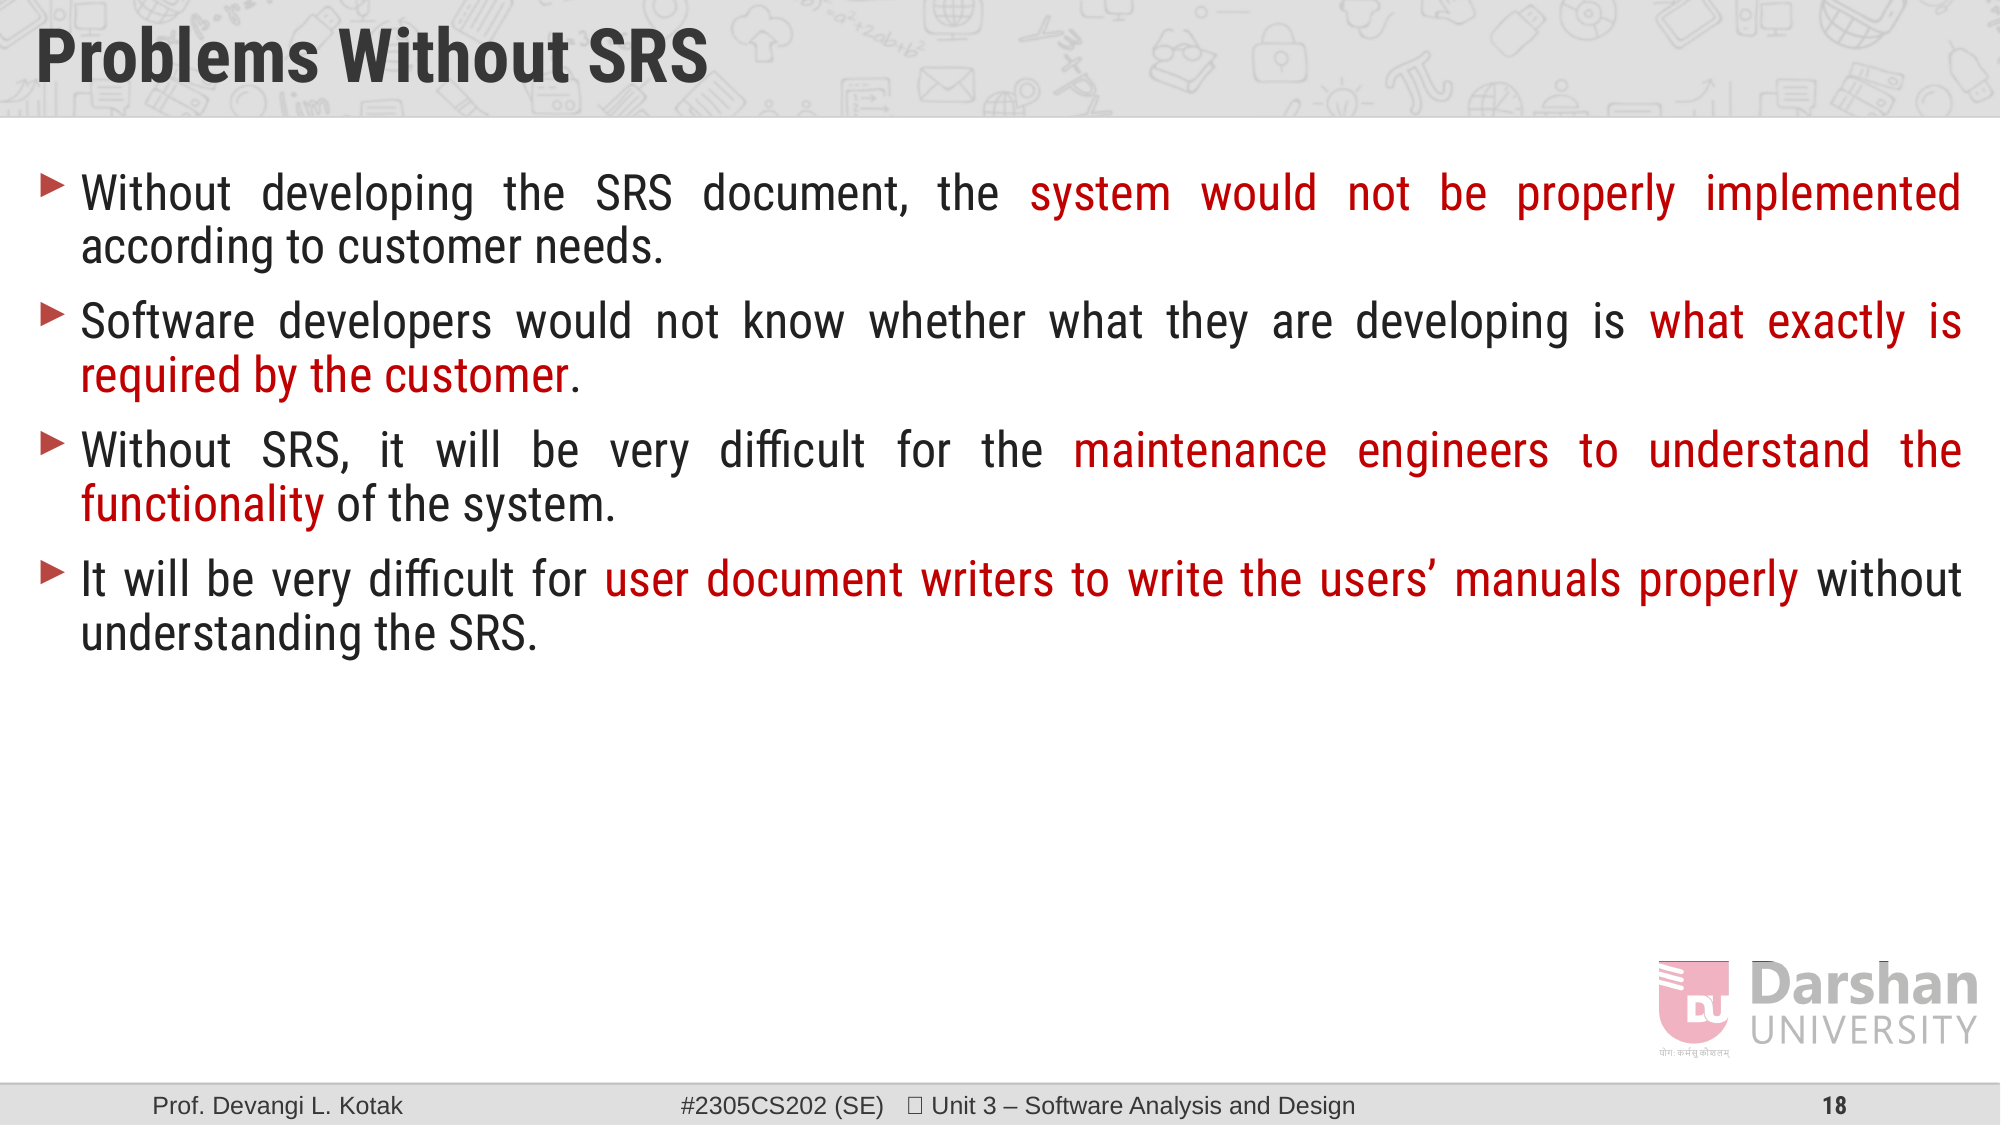

# Problems Without SRS
Without developing the SRS document, the system would not be properly implemented according to customer needs.
Software developers would not know whether what they are developing is what exactly is required by the customer.
Without SRS, it will be very difficult for the maintenance engineers to understand the functionality of the system.
It will be very difficult for user document writers to write the users’ manuals properly without understanding the SRS.